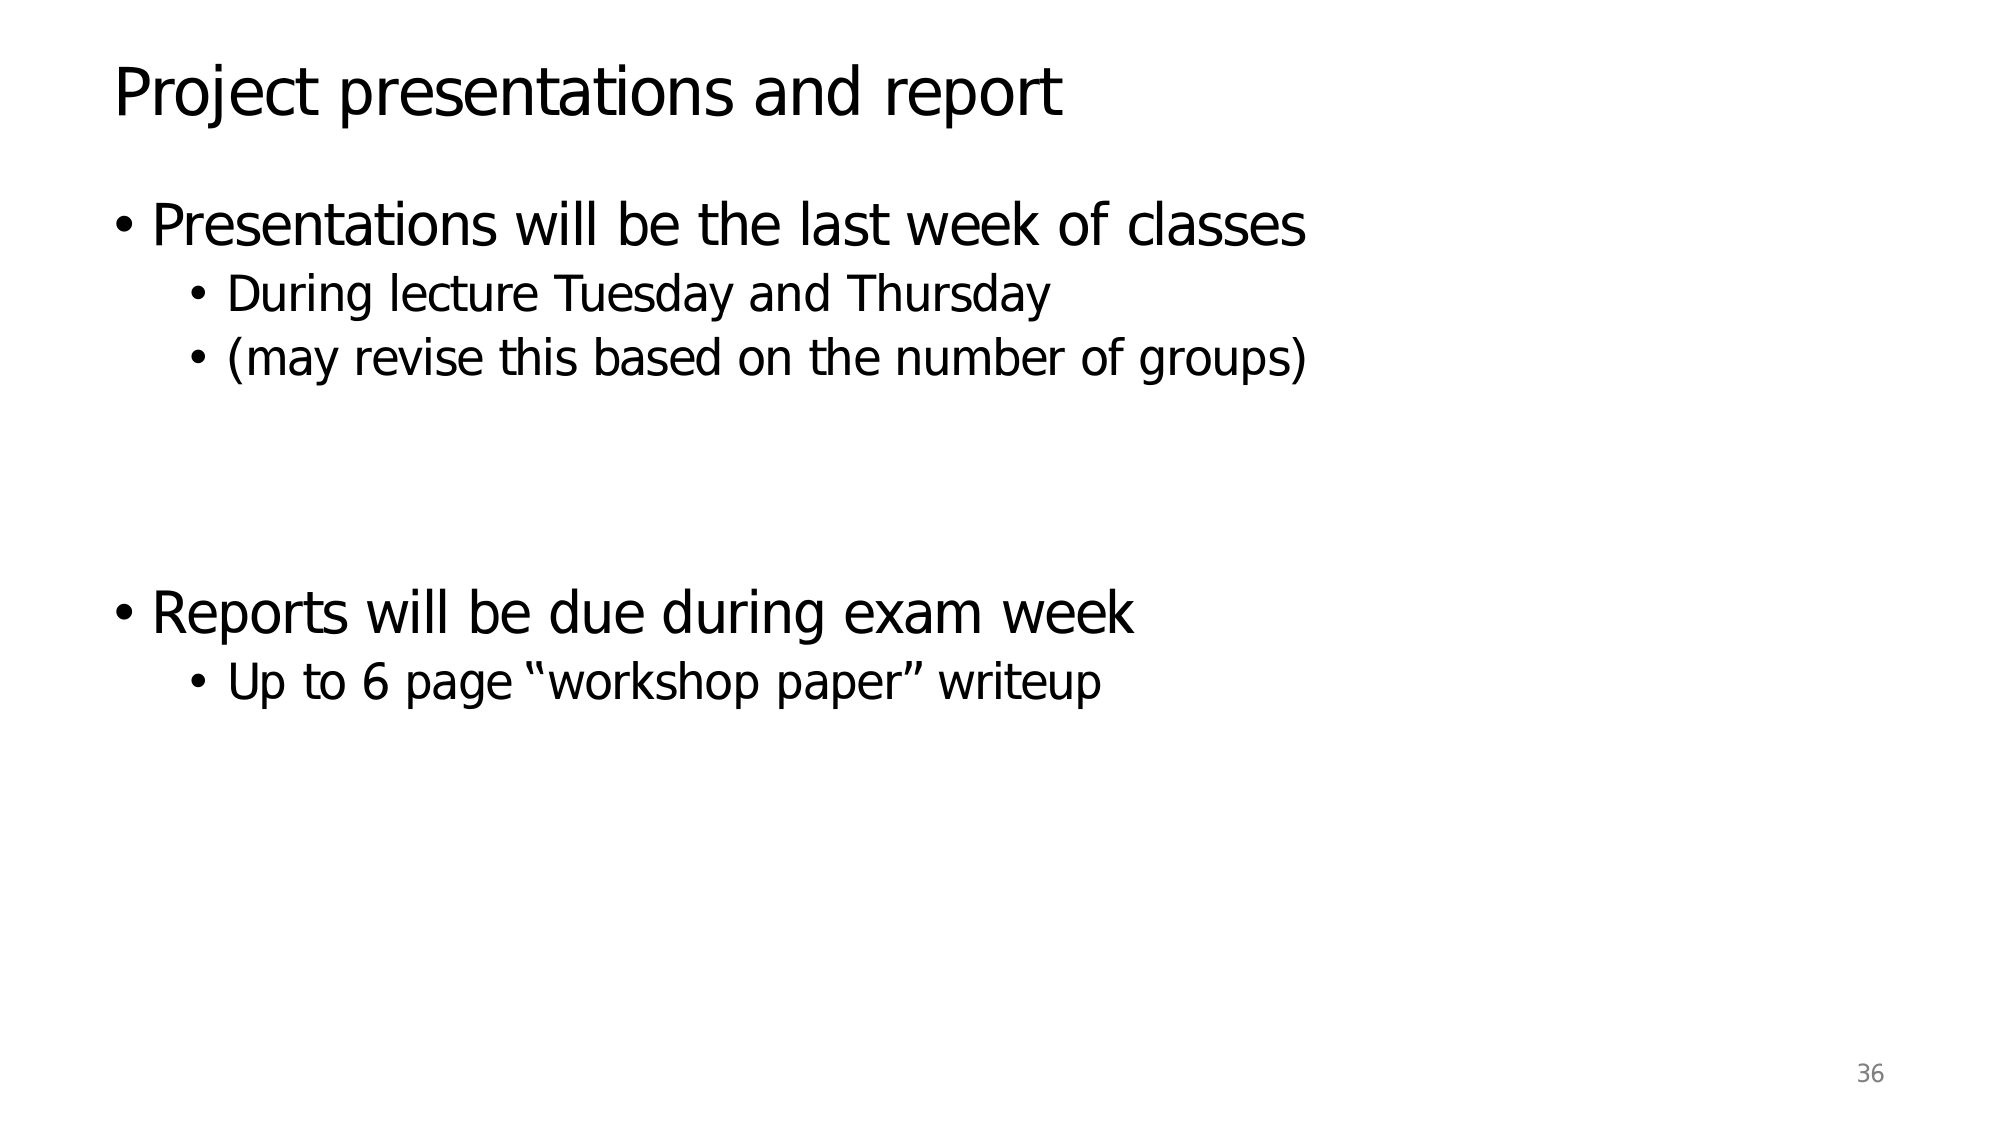

# Project presentations and report
Presentations will be the last week of classes
During lecture Tuesday and Thursday
(may revise this based on the number of groups)

Reports will be due during exam week
Up to 6 page “workshop paper” writeup
36